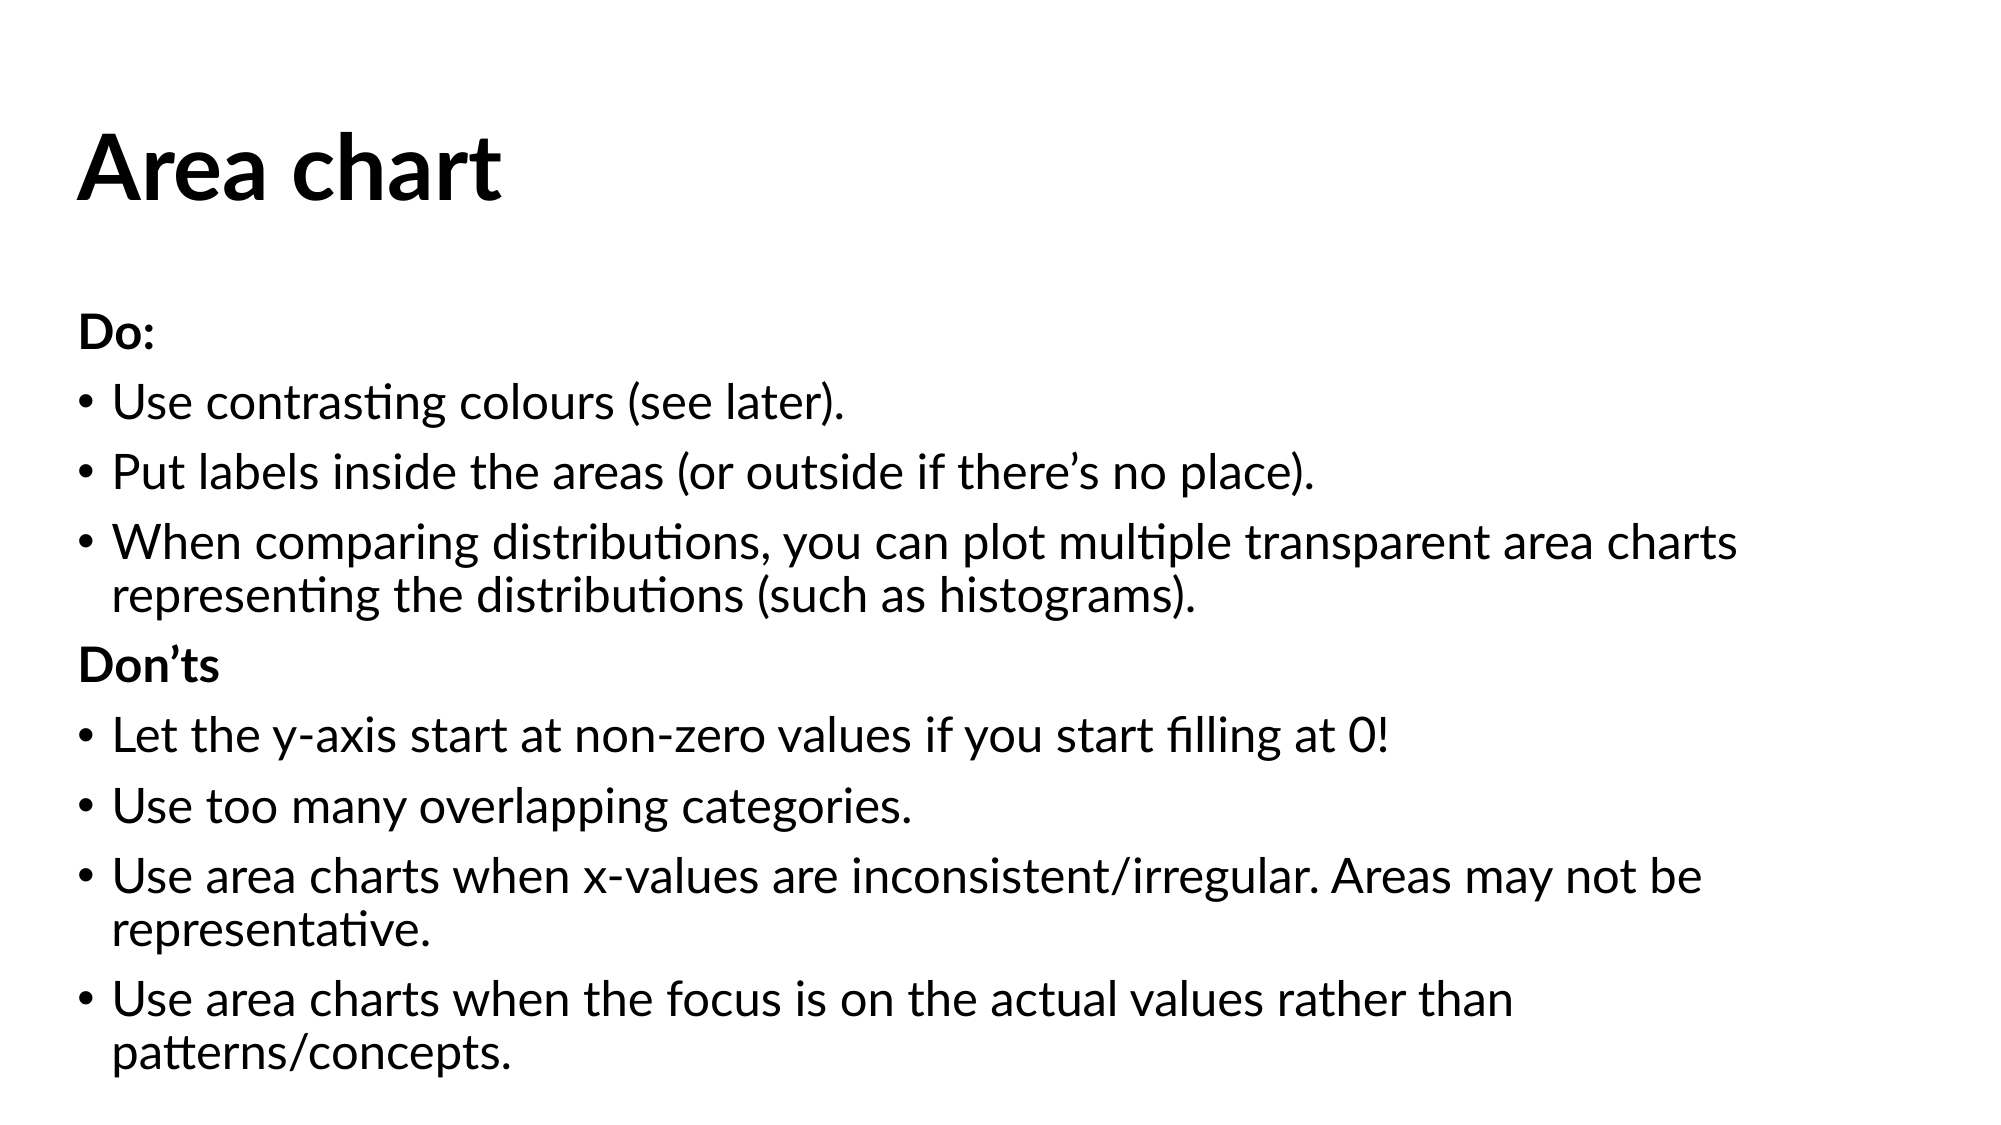

# Area chart
Do:
Use contrasting colours (see later).
Put labels inside the areas (or outside if there’s no place).
When comparing distributions, you can plot multiple transparent area charts representing the distributions (such as histograms).
Don’ts
Let the y-axis start at non-zero values if you start filling at 0!
Use too many overlapping categories.
Use area charts when x-values are inconsistent/irregular. Areas may not be representative.
Use area charts when the focus is on the actual values rather than patterns/concepts.